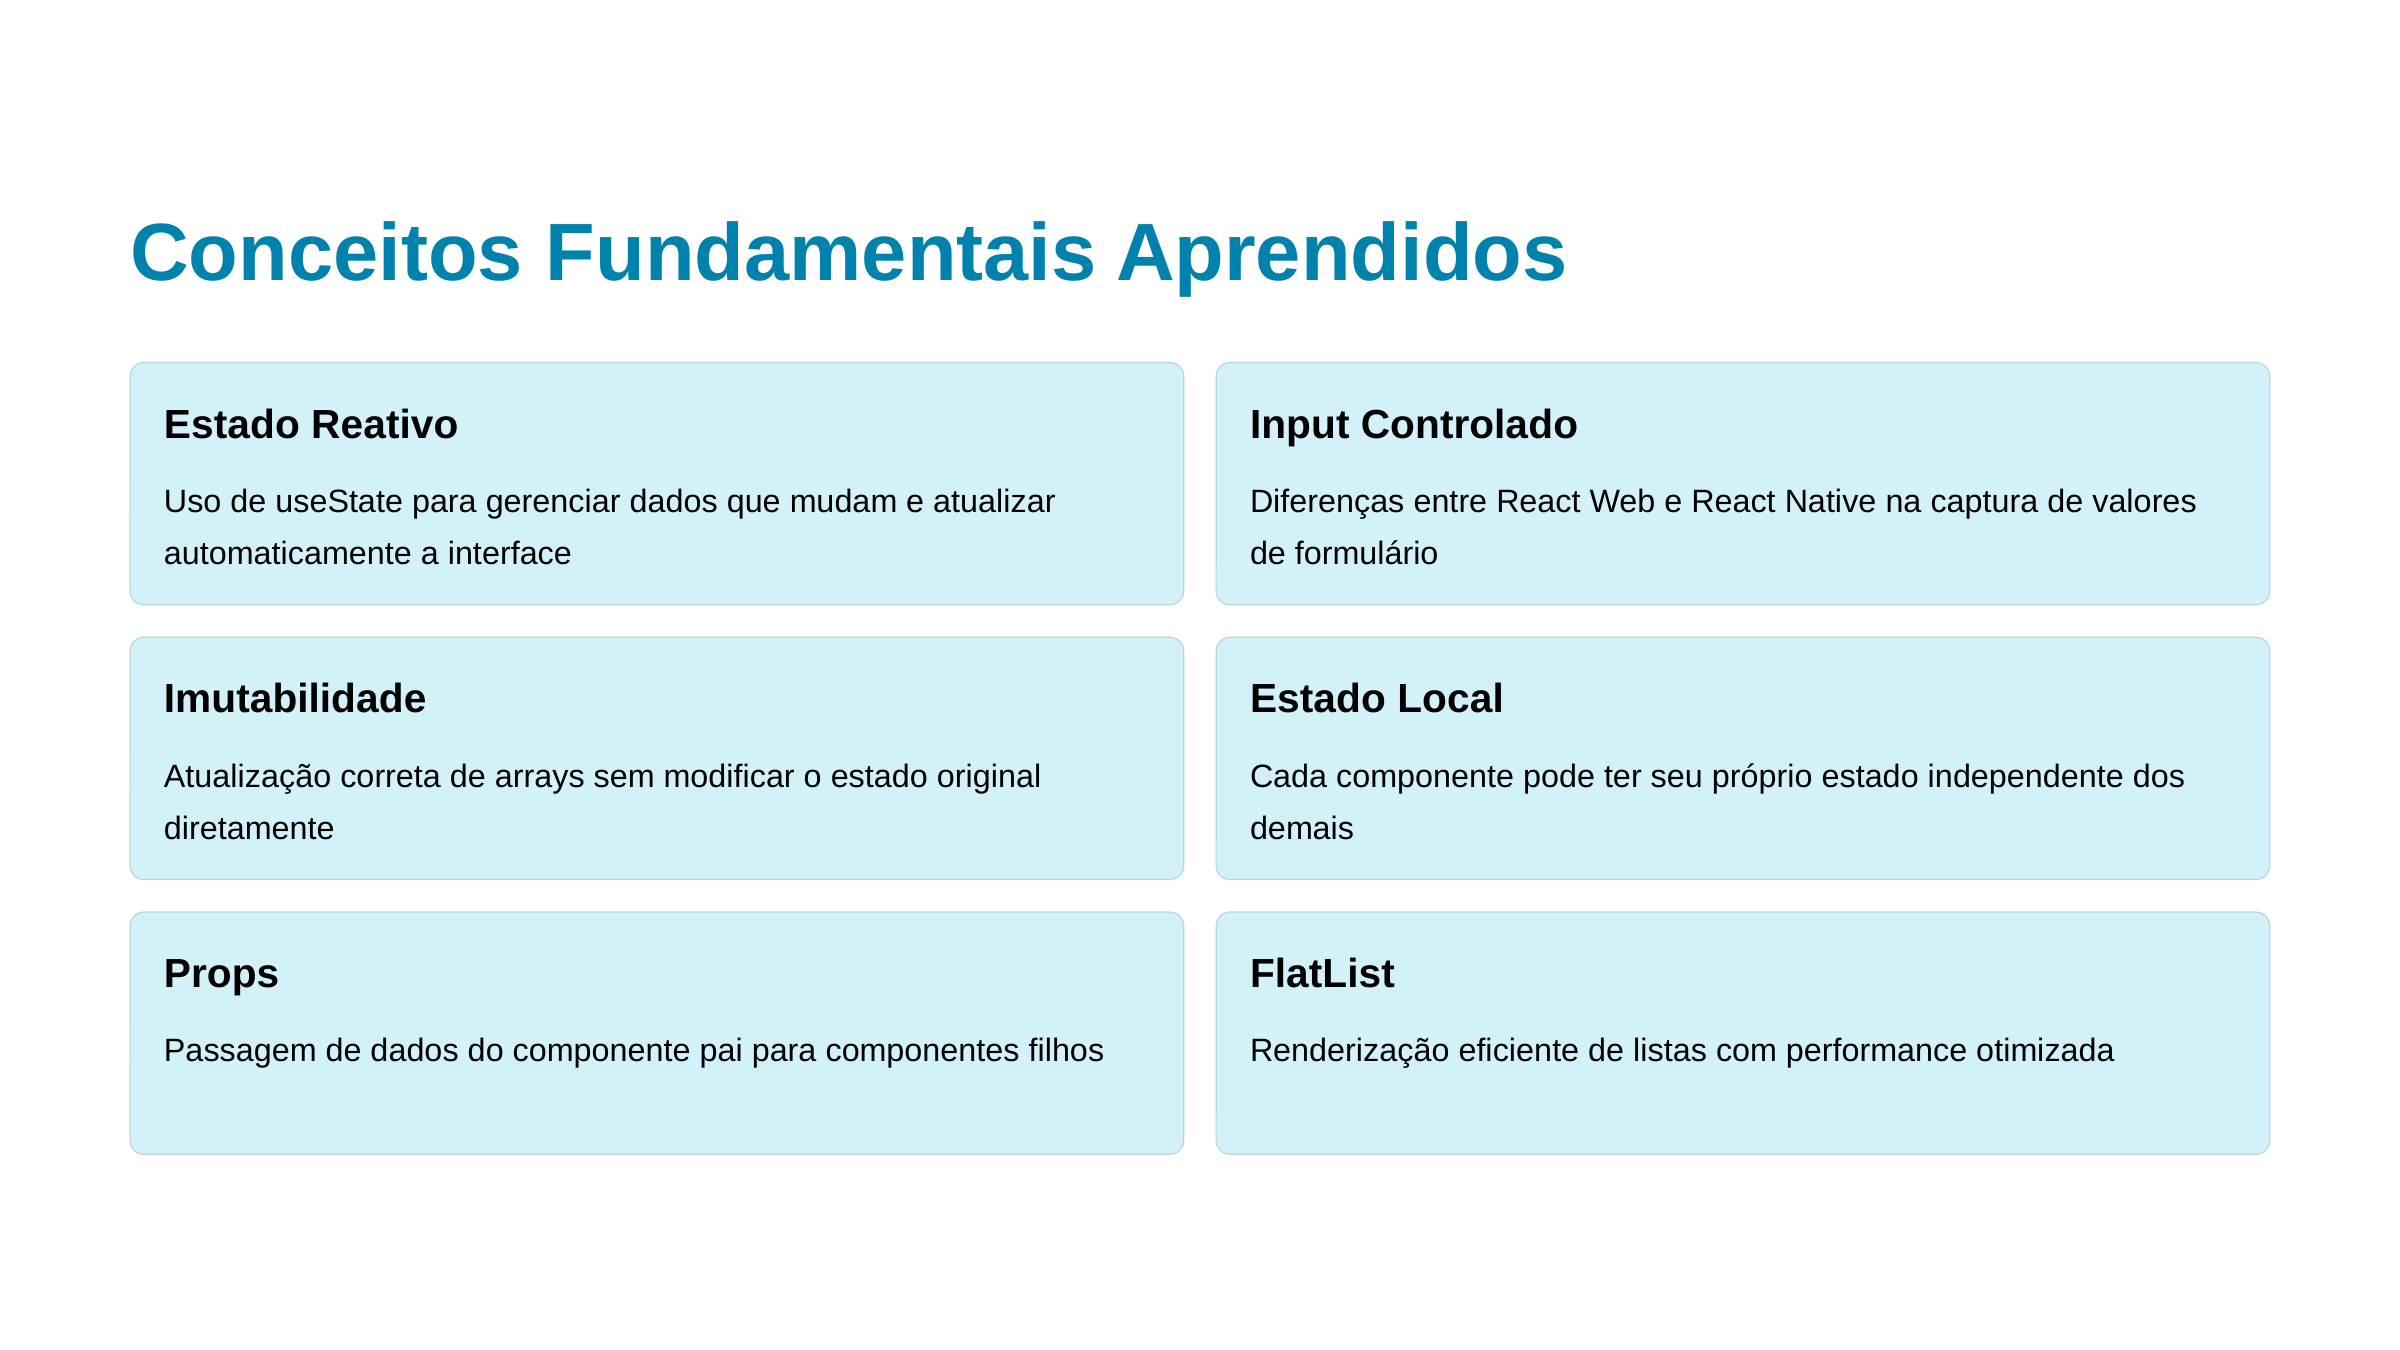

Conceitos Fundamentais Aprendidos

Estado Reativo
Input Controlado
Uso de useState para gerenciar dados que mudam e atualizar automaticamente a interface
Diferenças entre React Web e React Native na captura de valores de formulário

Imutabilidade
Estado Local
Atualização correta de arrays sem modificar o estado original diretamente
Cada componente pode ter seu próprio estado independente dos demais

Props
FlatList
Passagem de dados do componente pai para componentes filhos
Renderização eficiente de listas com performance otimizada